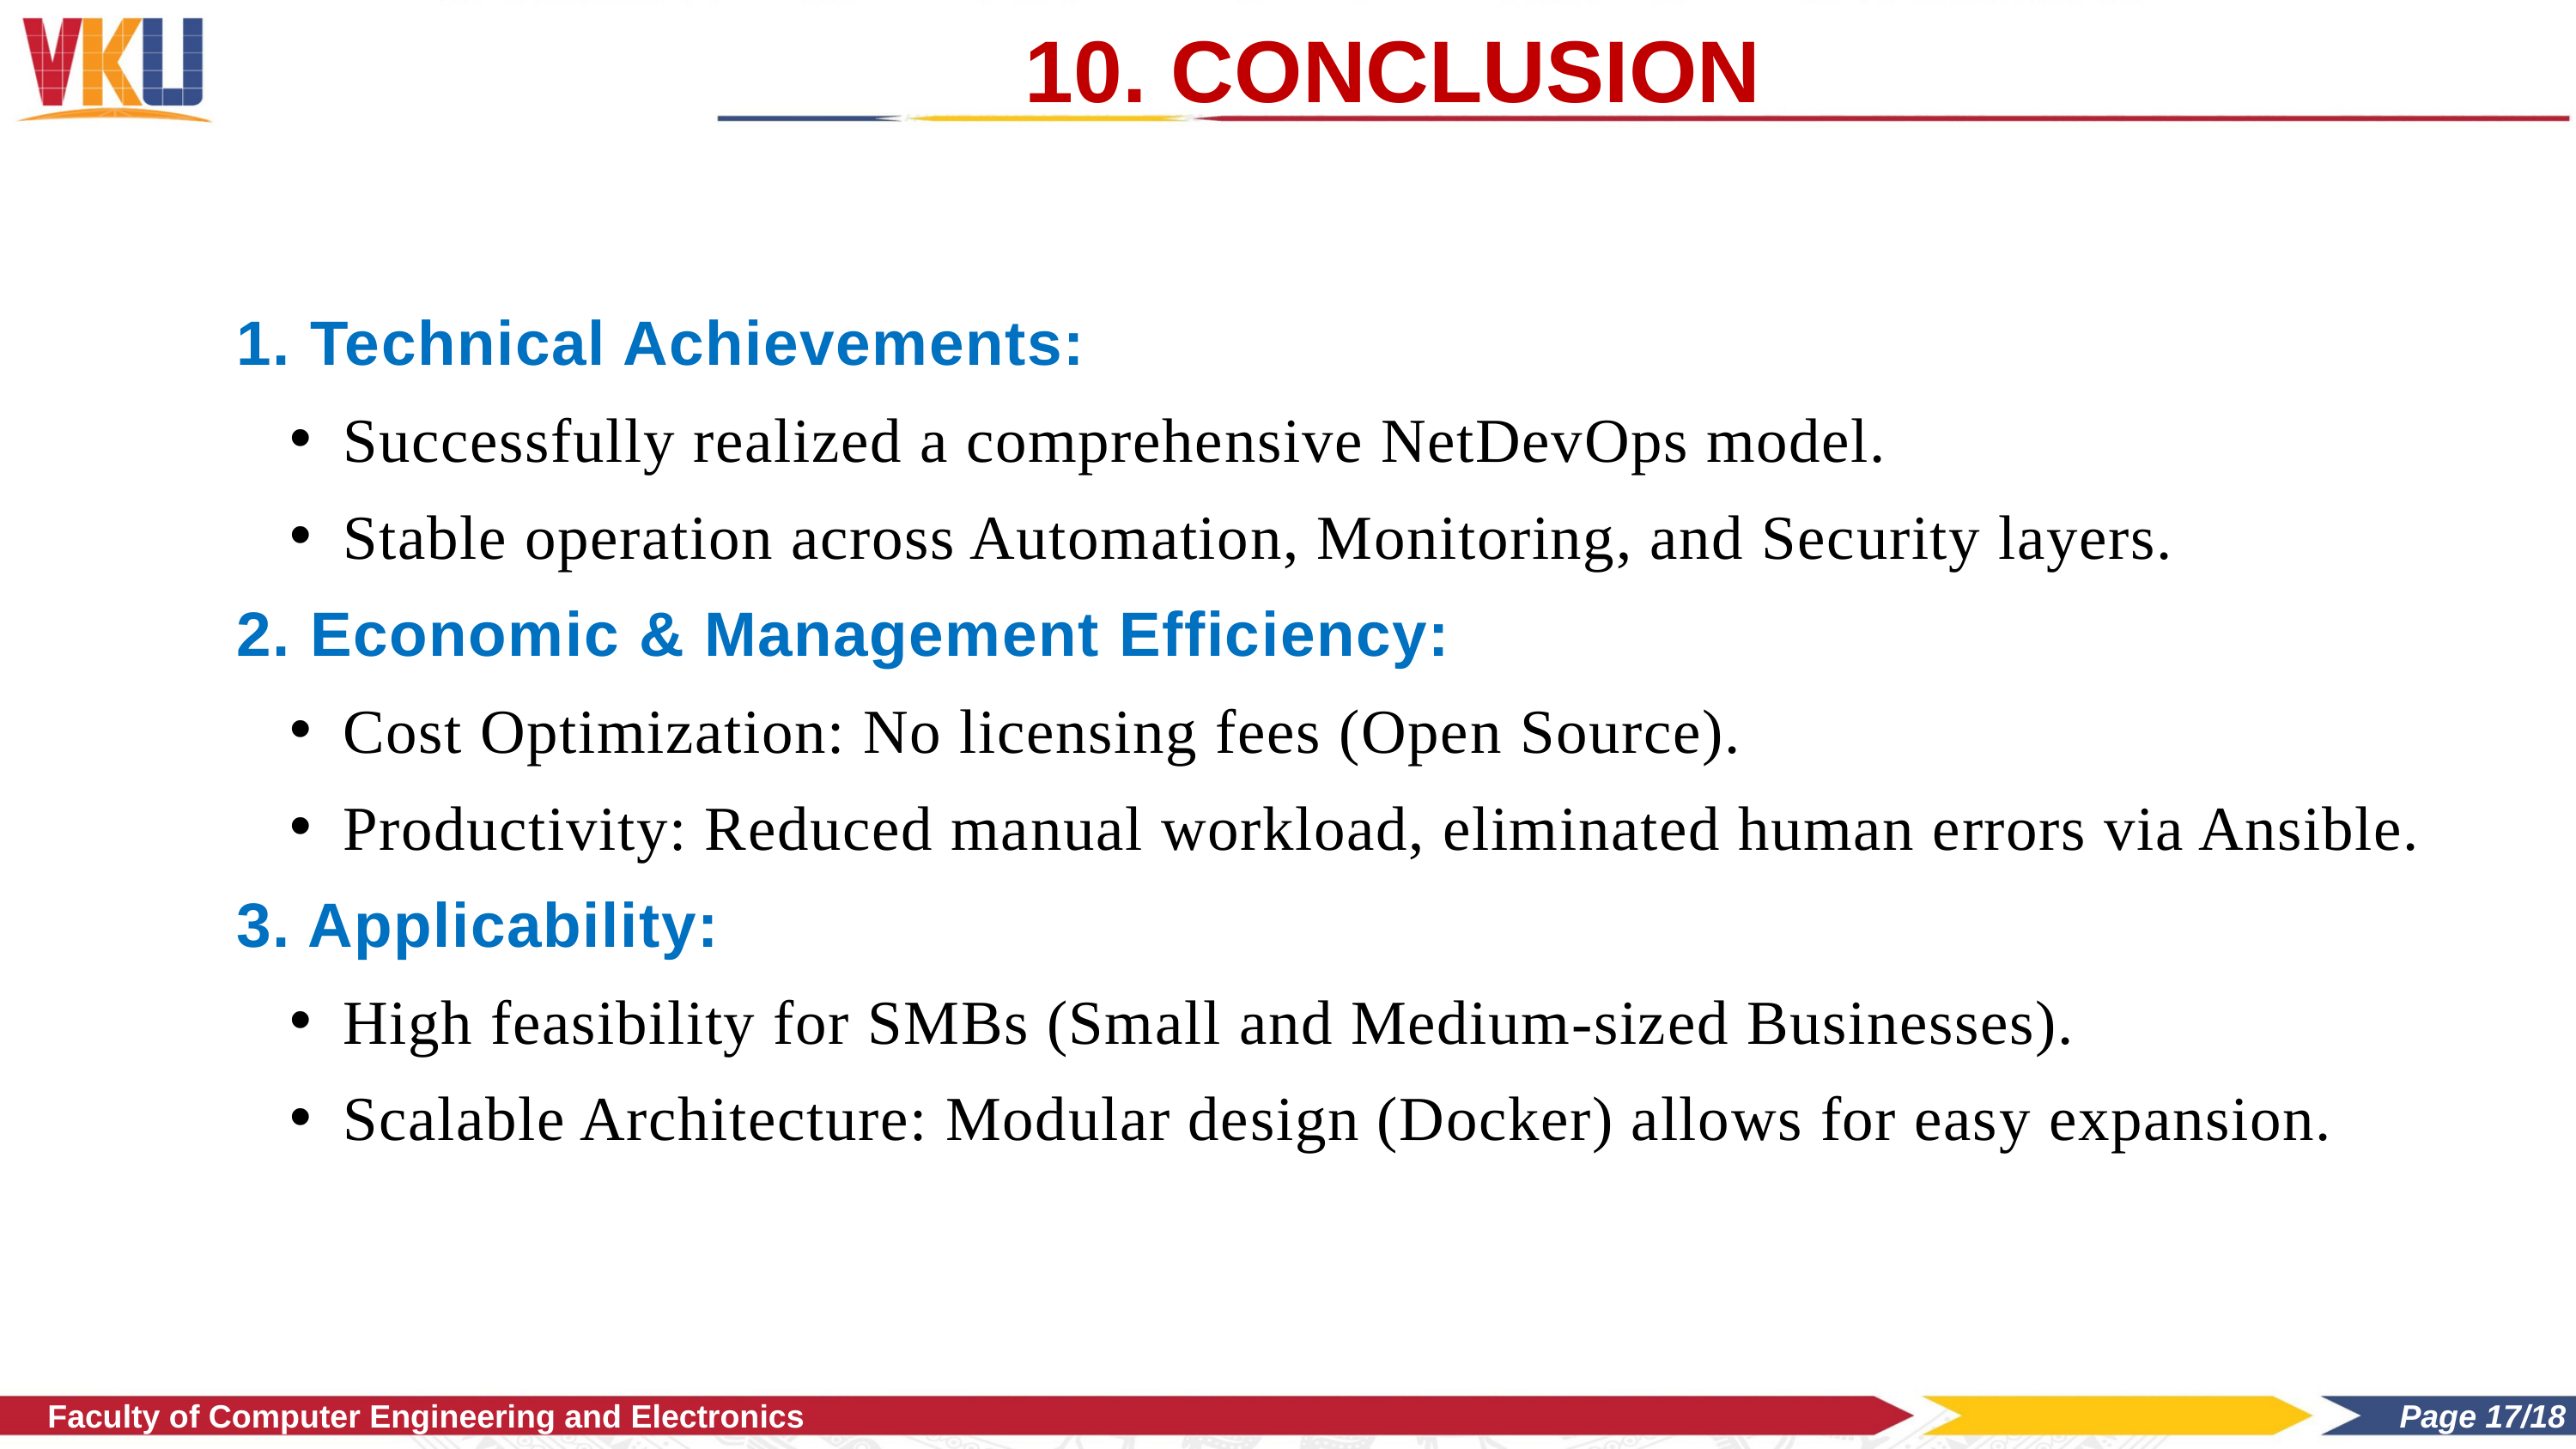

10. CONCLUSION
1. Technical Achievements:
Successfully realized a comprehensive NetDevOps model.
Stable operation across Automation, Monitoring, and Security layers.
2. Economic & Management Efficiency:
Cost Optimization: No licensing fees (Open Source).
Productivity: Reduced manual workload, eliminated human errors via Ansible.
3. Applicability:
High feasibility for SMBs (Small and Medium-sized Businesses).
Scalable Architecture: Modular design (Docker) allows for easy expansion.

Faculty of Computer Engineering and Electronics

Page 2/16

Faculty of Computer Engineering and Electronics

Page 17/18